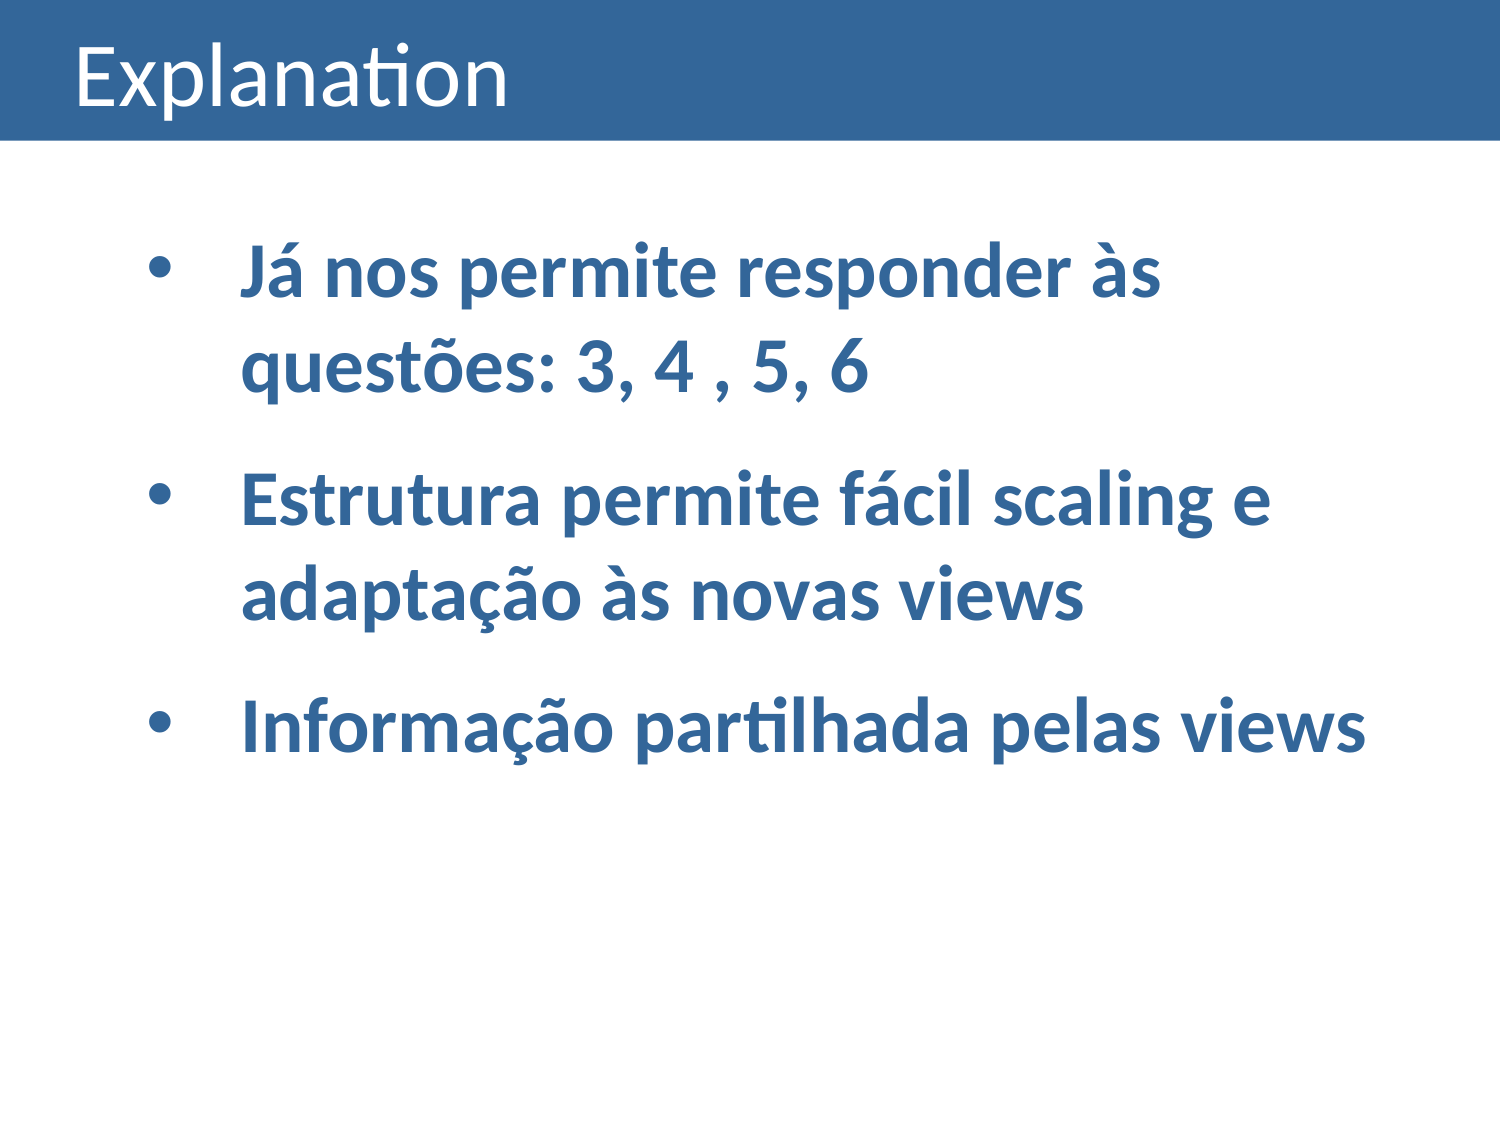

# Explanation
Já nos permite responder às questões: 3, 4 , 5, 6
Estrutura permite fácil scaling e adaptação às novas views
Informação partilhada pelas views